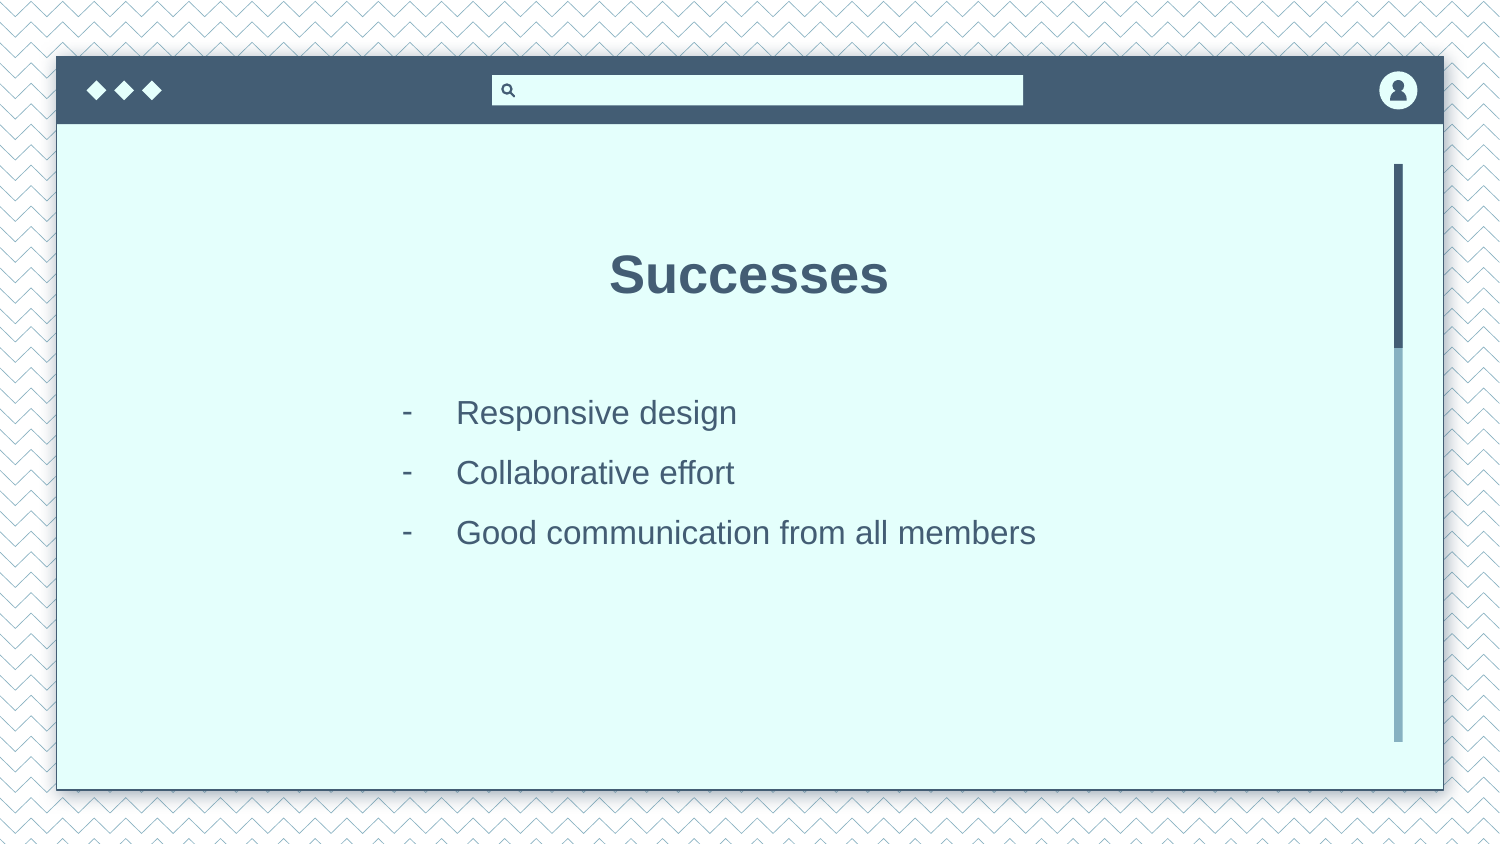

Successes
Responsive design
Collaborative effort
Good communication from all members